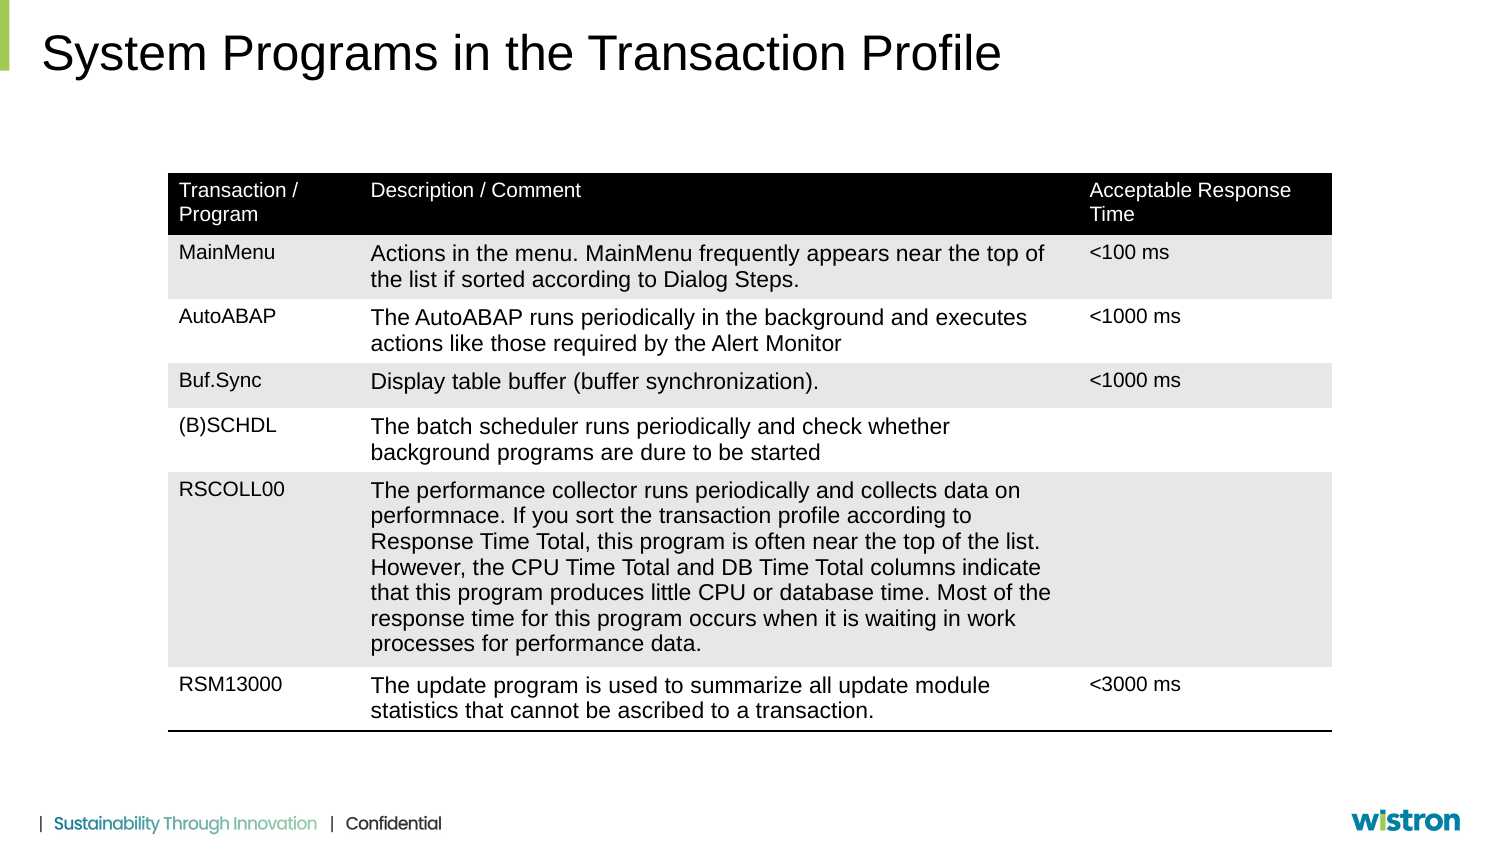

# System Programs in the Transaction Profile
| Transaction / Program | Description / Comment | Acceptable Response Time |
| --- | --- | --- |
| MainMenu | Actions in the menu. MainMenu frequently appears near the top of the list if sorted according to Dialog Steps. | <100 ms |
| AutoABAP | The AutoABAP runs periodically in the background and executes actions like those required by the Alert Monitor | <1000 ms |
| Buf.Sync | Display table buffer (buffer synchronization). | <1000 ms |
| (B)SCHDL | The batch scheduler runs periodically and check whether background programs are dure to be started |  |
| RSCOLL00 | The performance collector runs periodically and collects data on performnace. If you sort the transaction profile according to Response Time Total, this program is often near the top of the list. However, the CPU Time Total and DB Time Total columns indicate that this program produces little CPU or database time. Most of the response time for this program occurs when it is waiting in work processes for performance data. |  |
| RSM13000 | The update program is used to summarize all update module statistics that cannot be ascribed to a transaction. | <3000 ms |